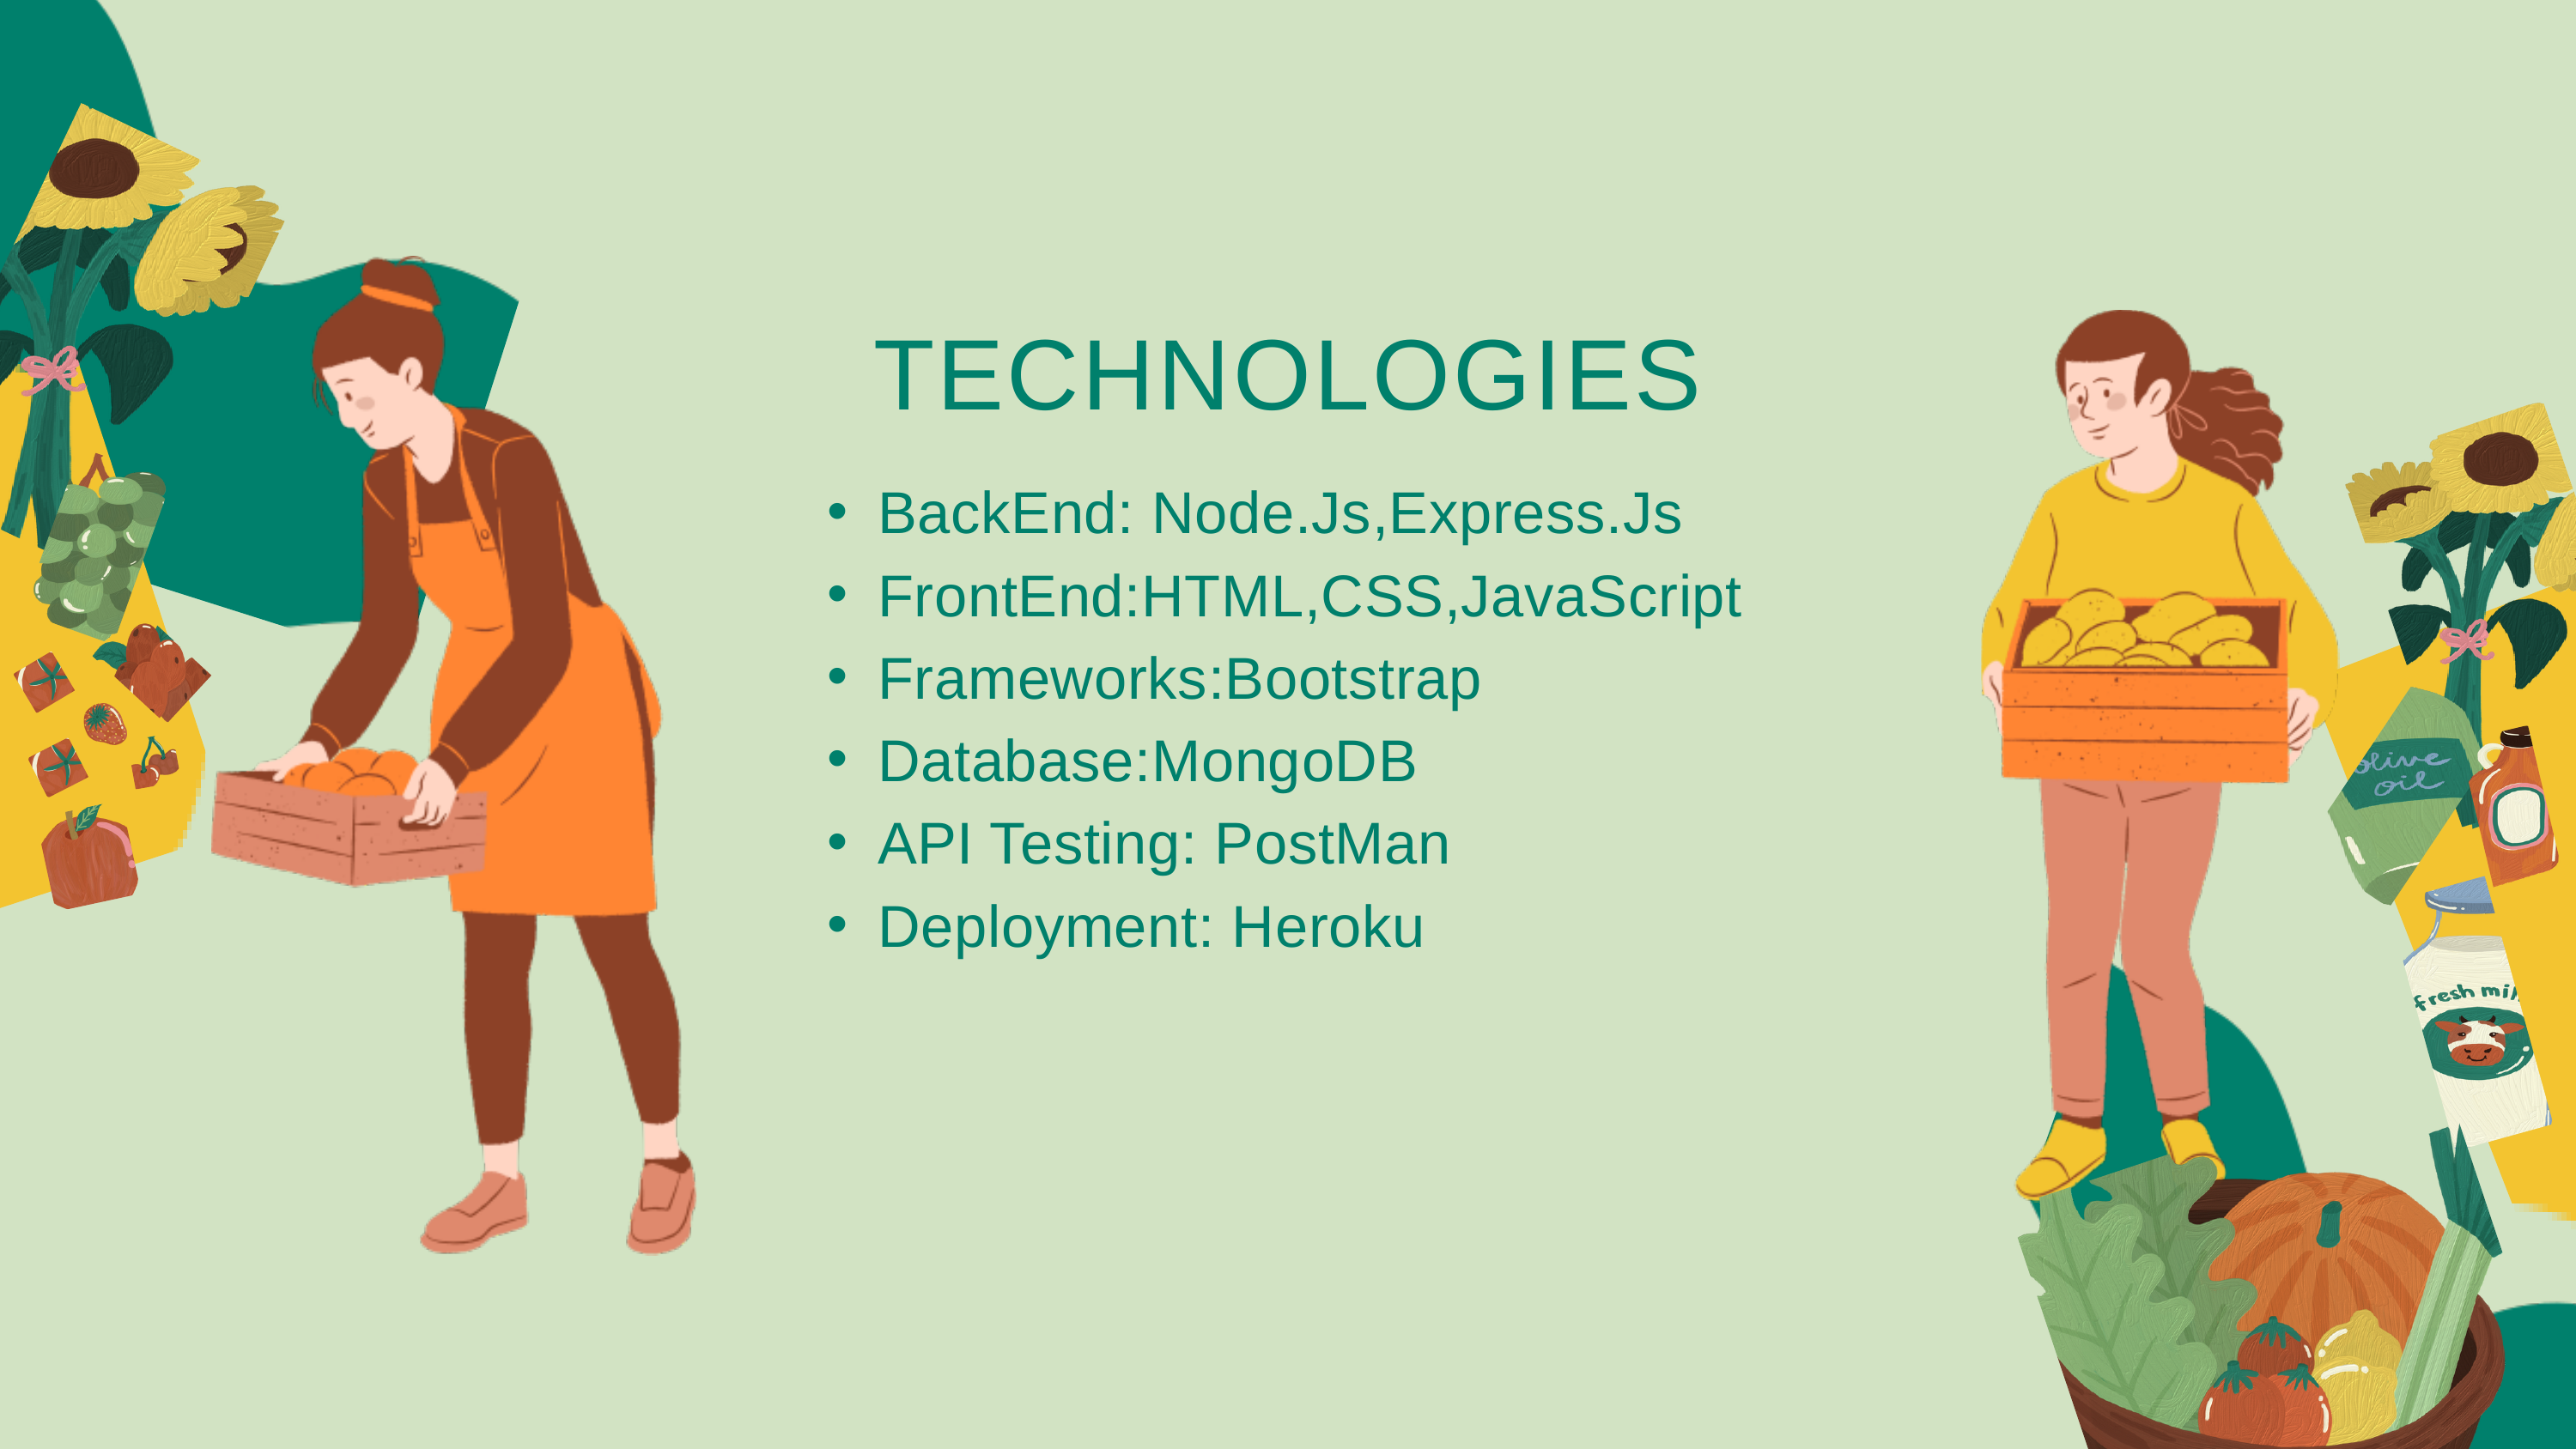

TECHNOLOGIES

BackEnd: Node.Js,Express.Js
FrontEnd:HTML,CSS,JavaScript
Frameworks:Bootstrap
Database:MongoDB
API Testing: PostMan
Deployment: Heroku